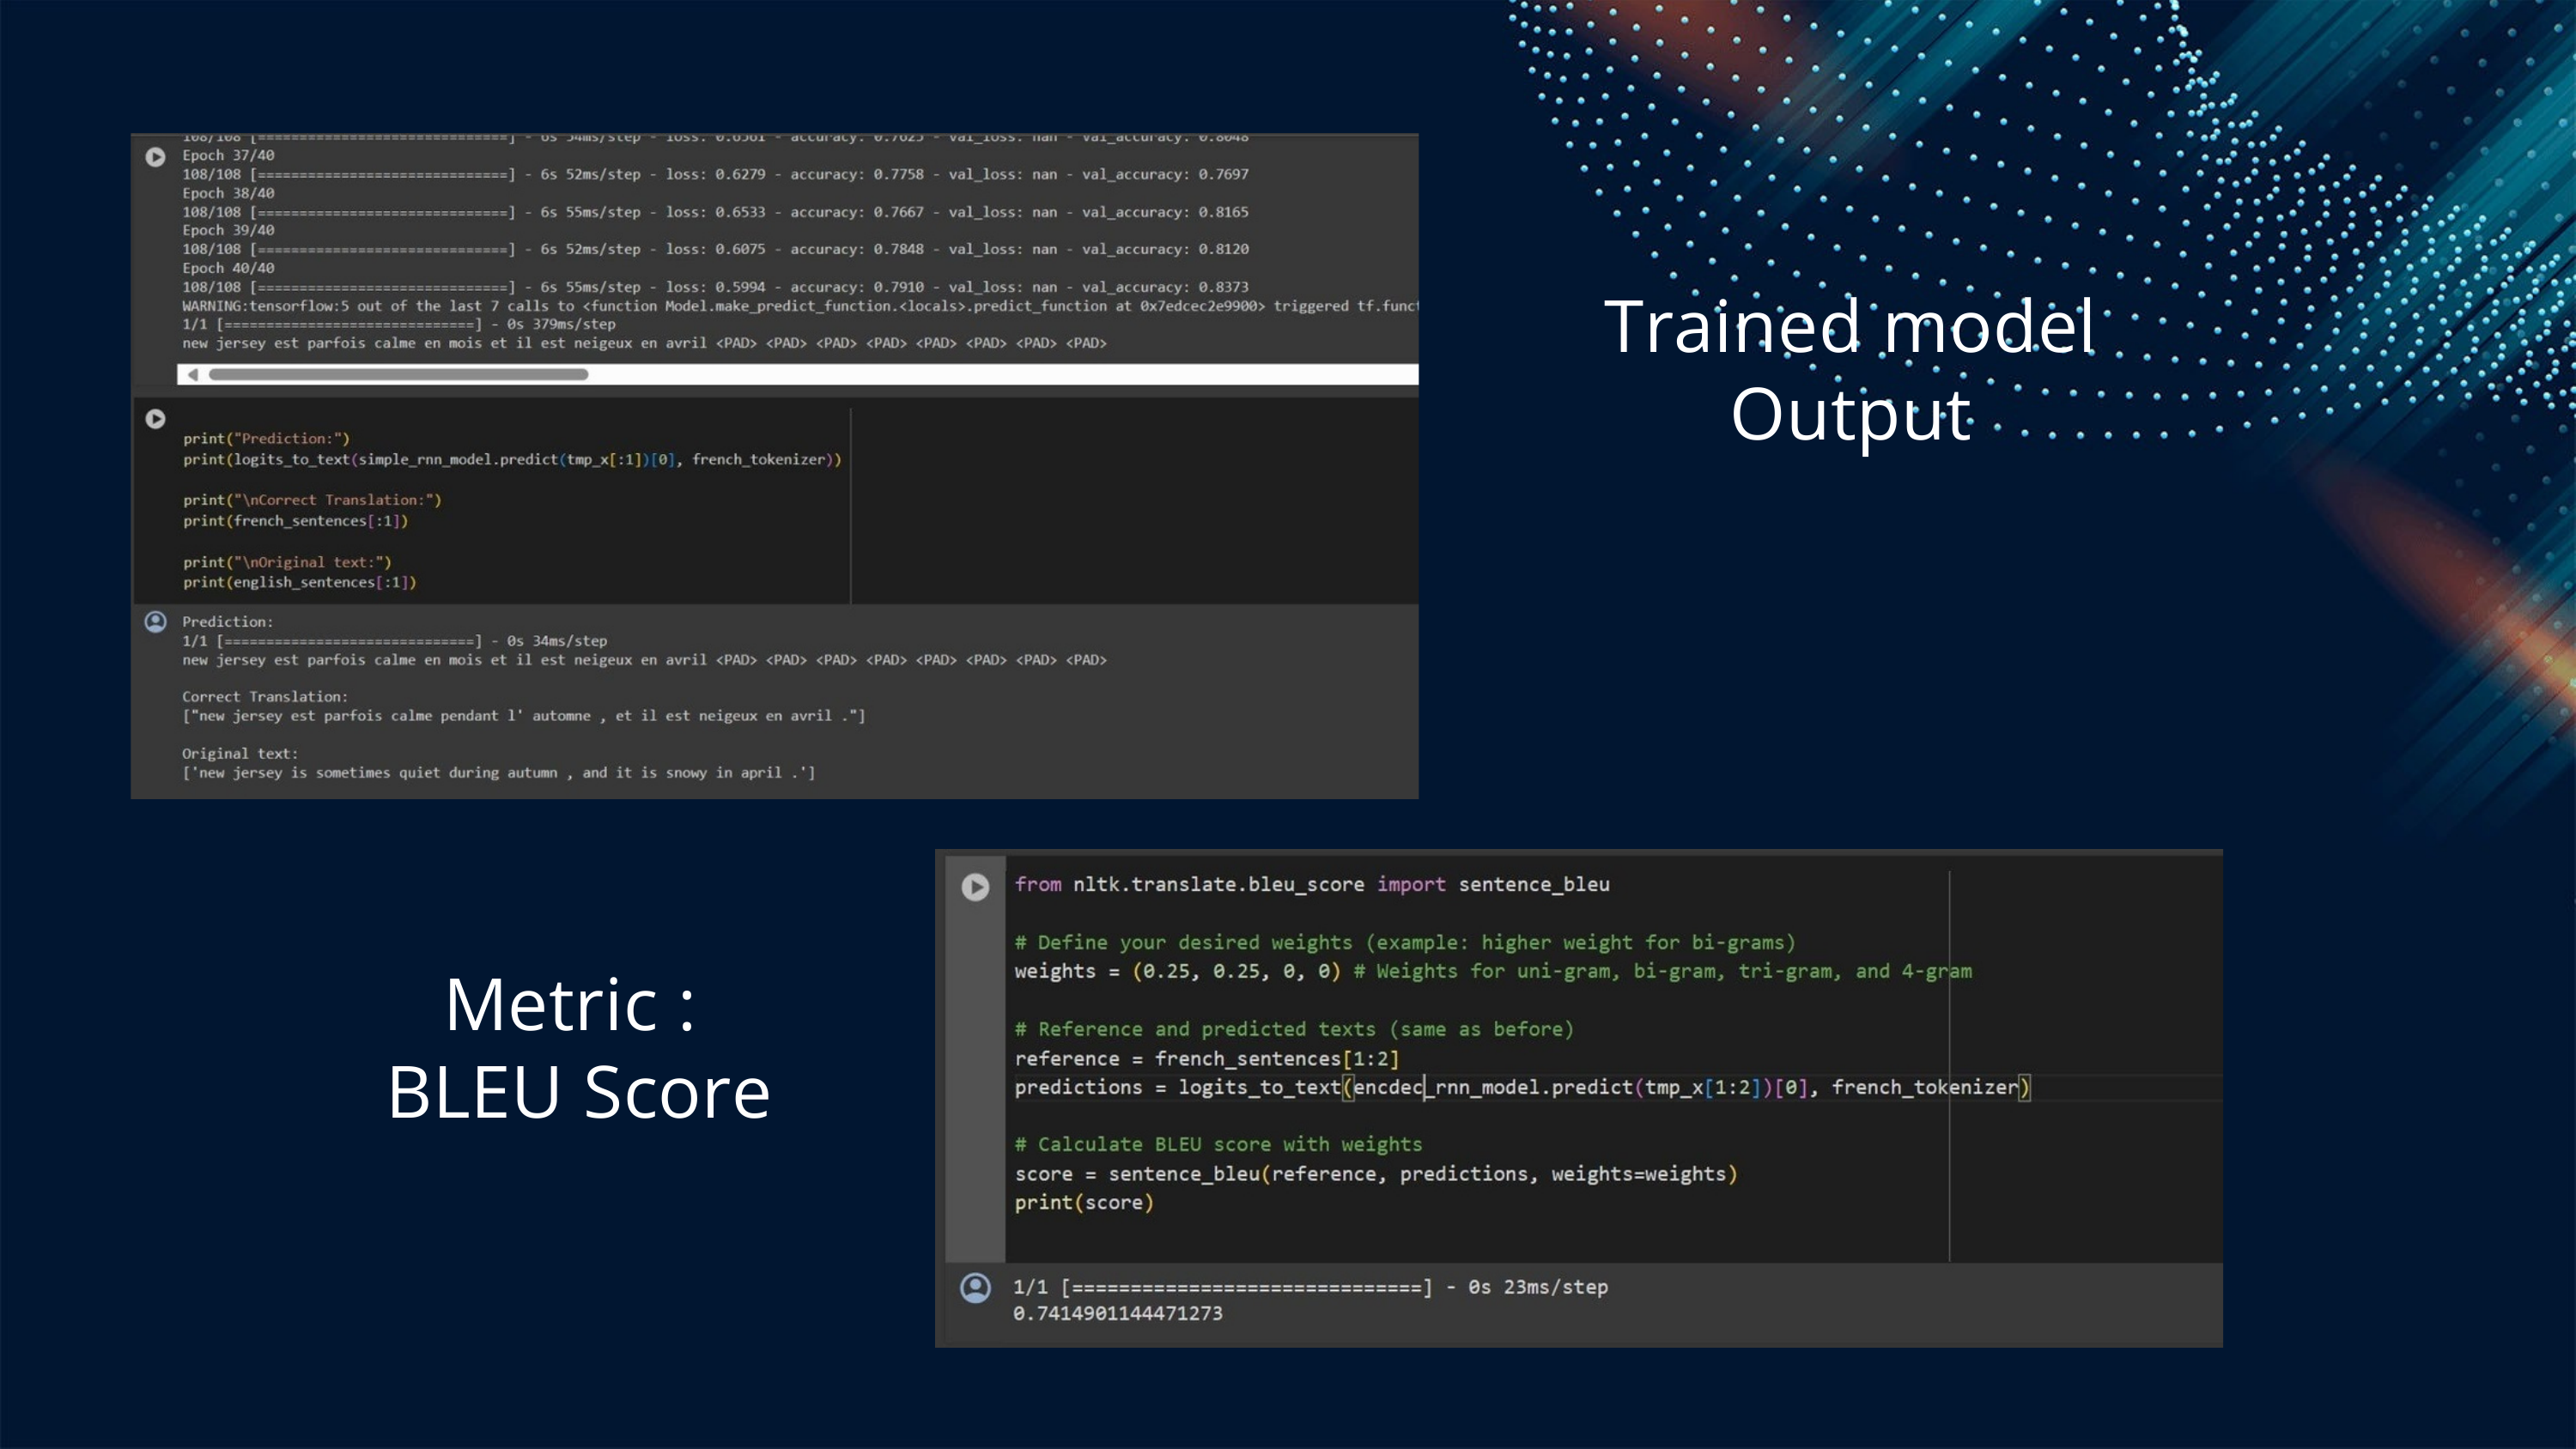

Trained model Output

Metric :
 BLEU Score